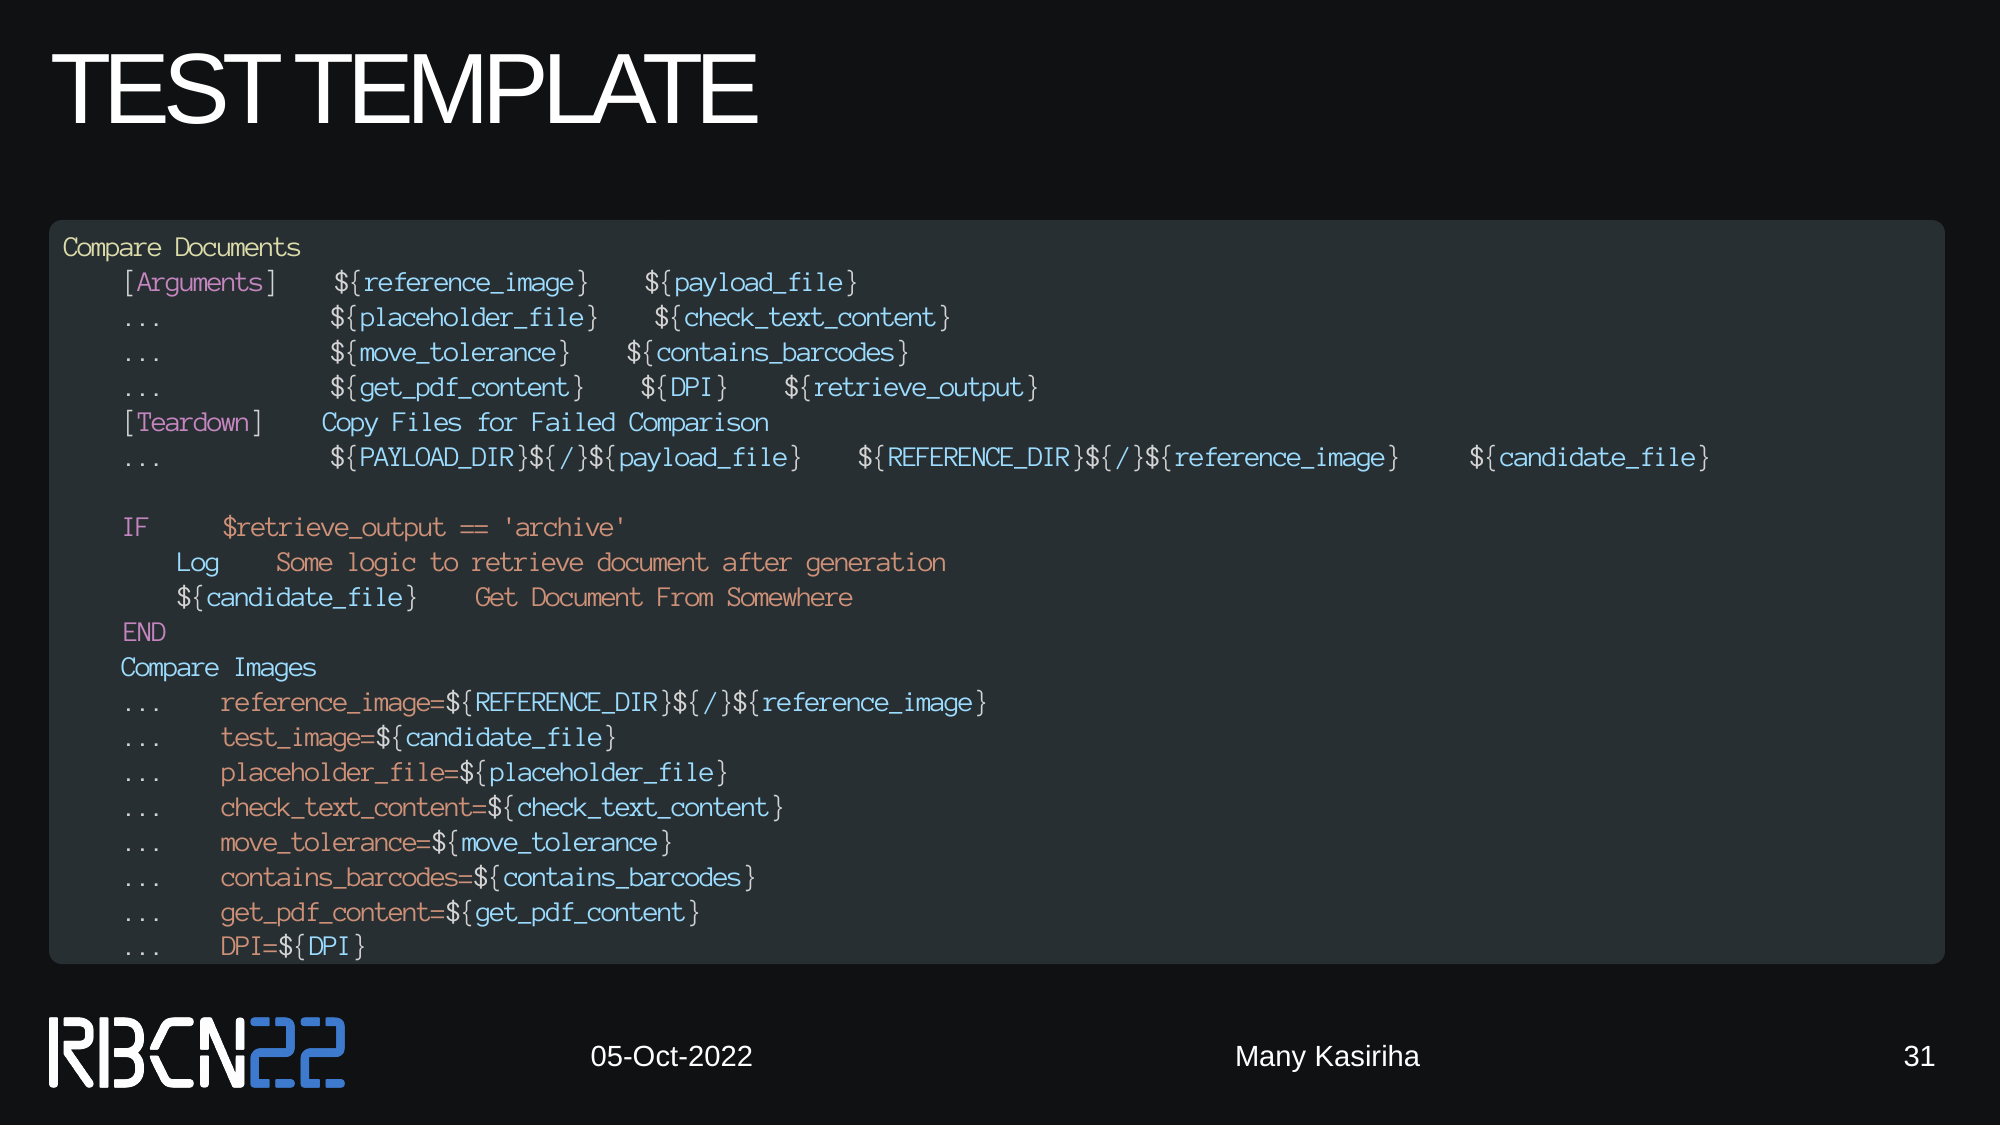

# Test Template
Compare Documents
    [Arguments]    ${reference_image}    ${payload_file}
    ...            ${placeholder_file}    ${check_text_content}
    ...            ${move_tolerance}    ${contains_barcodes}
    ...            ${get_pdf_content}    ${DPI}    ${retrieve_output}
    [Teardown]    Copy Files for Failed Comparison
    ...            ${PAYLOAD_DIR}${/}${payload_file}    ${REFERENCE_DIR}${/}${reference_image}     ${candidate_file}

    IF     $retrieve_output == 'archive'
        Log    Some logic to retrieve document after generation
        ${candidate_file}    Get Document From Somewhere
    END
    Compare Images
    ...    reference_image=${REFERENCE_DIR}${/}${reference_image}
    ...    test_image=${candidate_file}
    ...    placeholder_file=${placeholder_file}
    ...    check_text_content=${check_text_content}
    ...    move_tolerance=${move_tolerance}
    ...    contains_barcodes=${contains_barcodes}
    ...    get_pdf_content=${get_pdf_content}
    ...    DPI=${DPI}
05-Oct-2022
Many Kasiriha
31